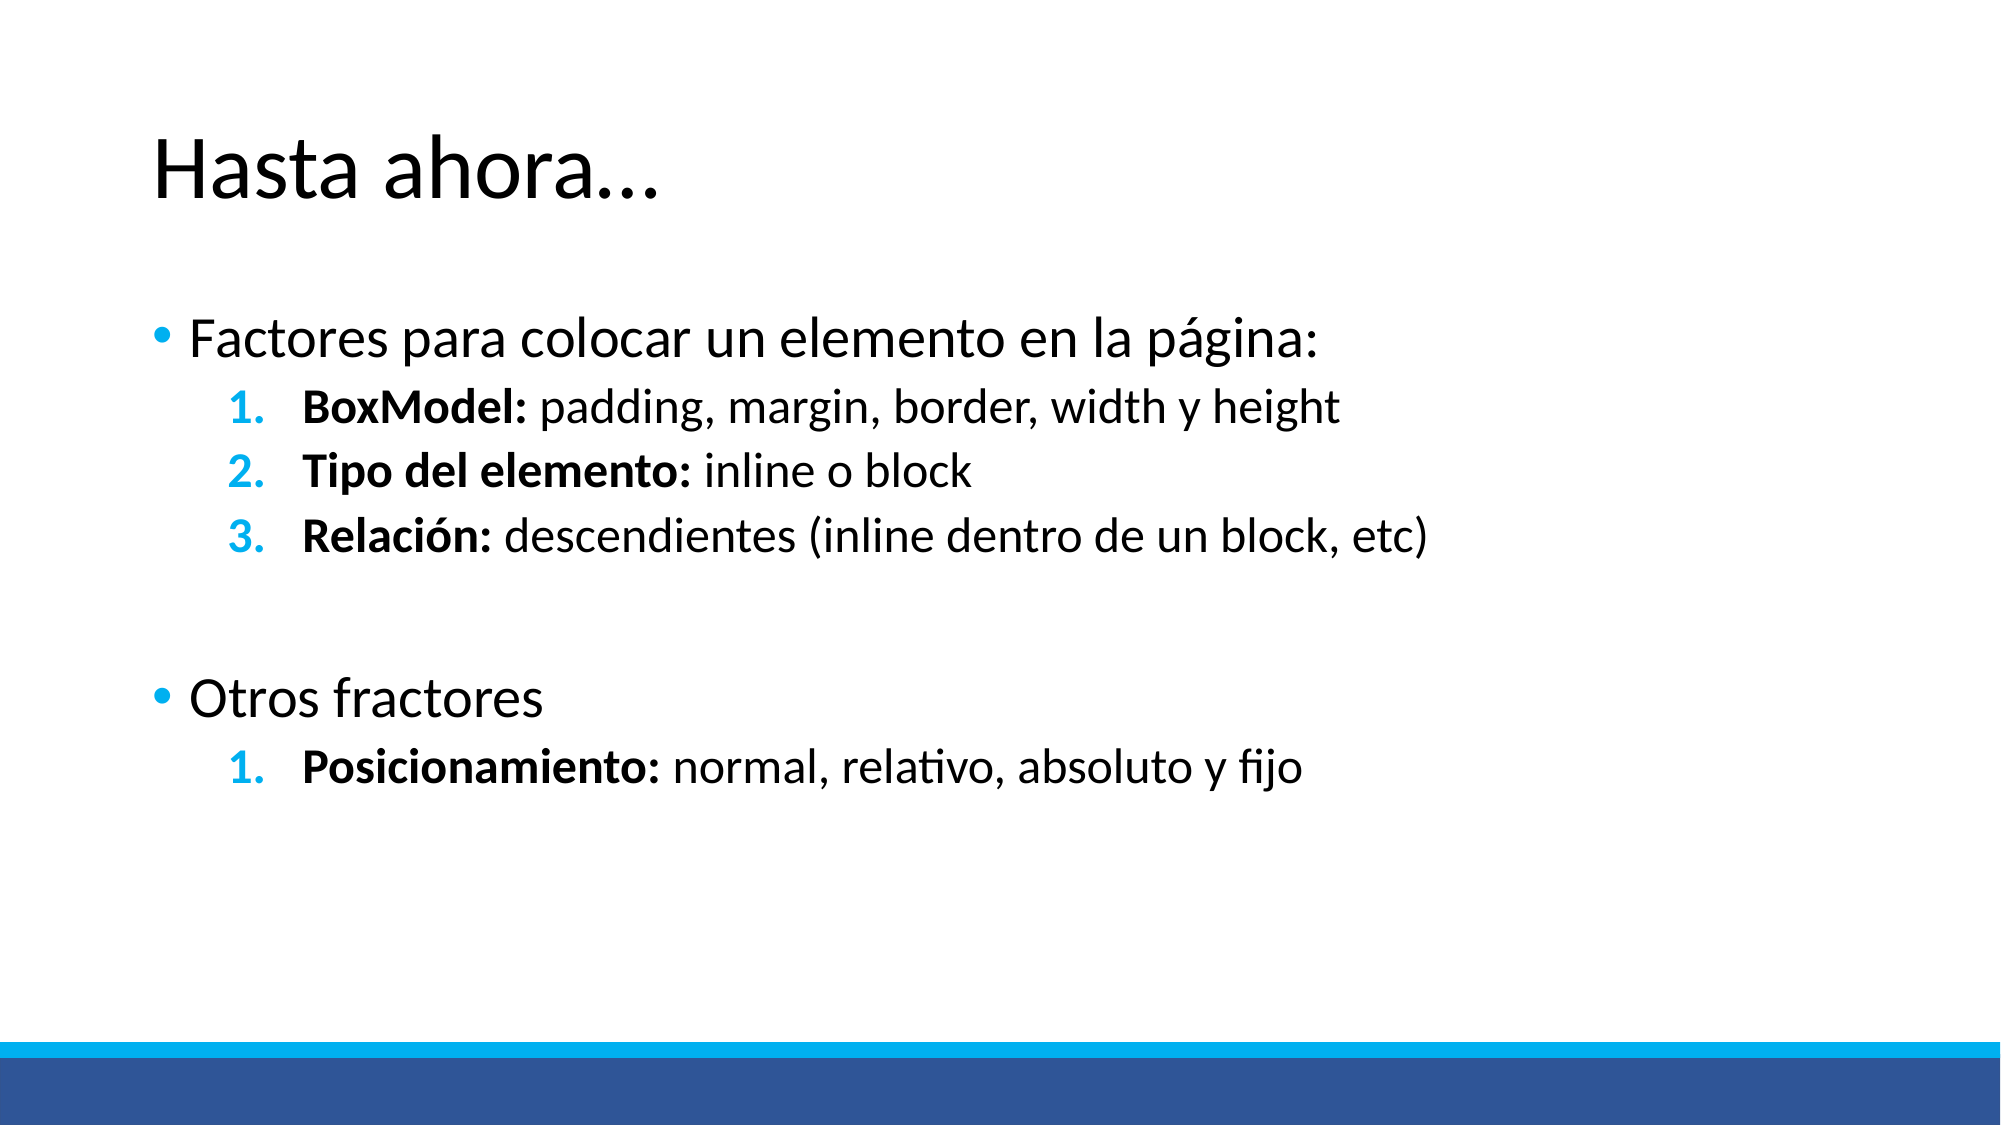

# Hasta ahora…
Factores para colocar un elemento en la página:
BoxModel: padding, margin, border, width y height
Tipo del elemento: inline o block
Relación: descendientes (inline dentro de un block, etc)

Otros fractores
Posicionamiento: normal, relativo, absoluto y fijo